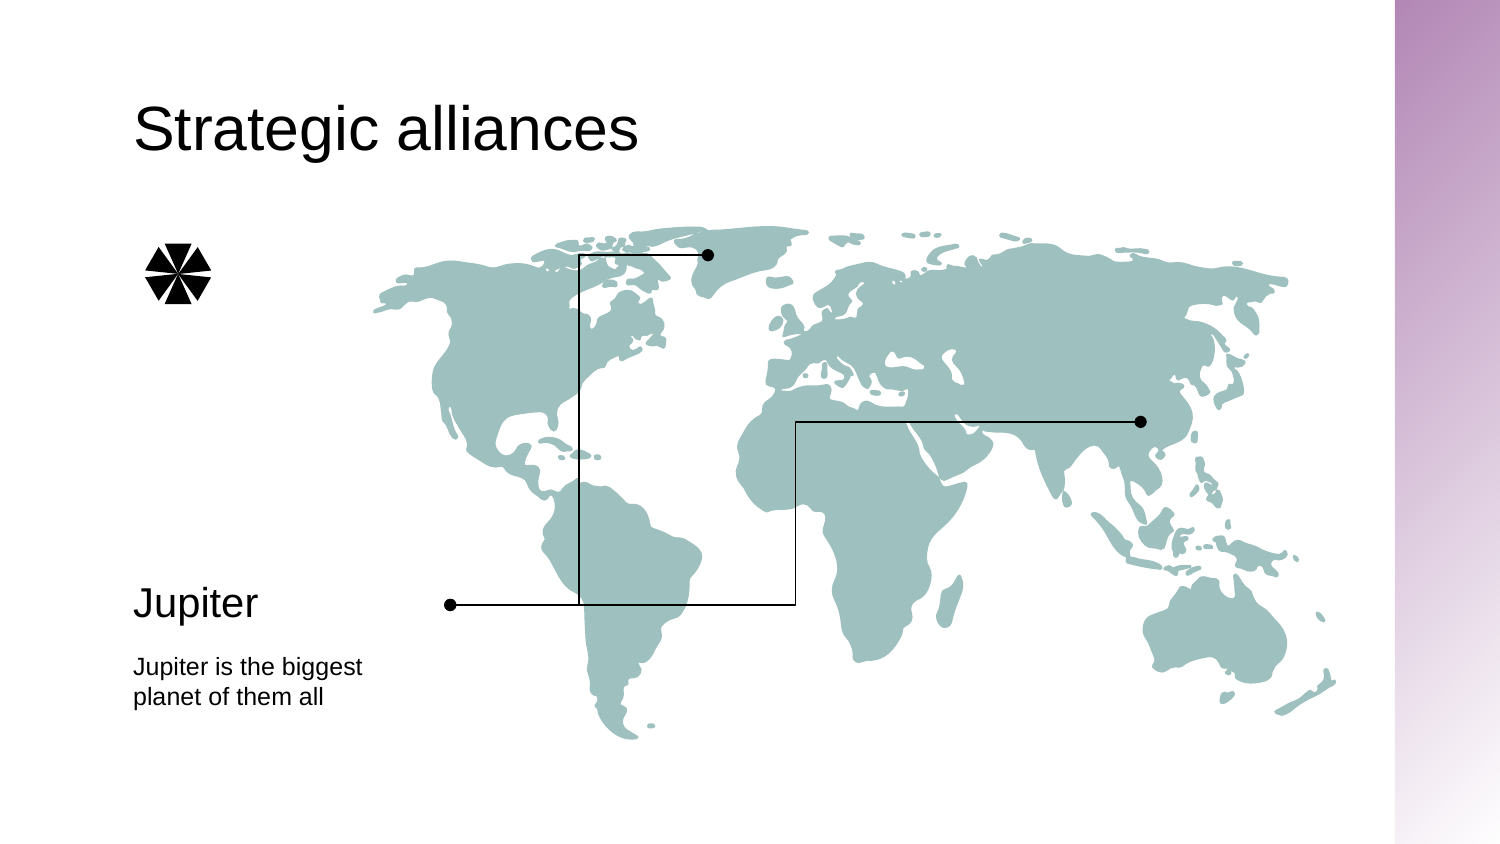

# Strategic alliances

Jupiter
Jupiter is the biggest planet of them all